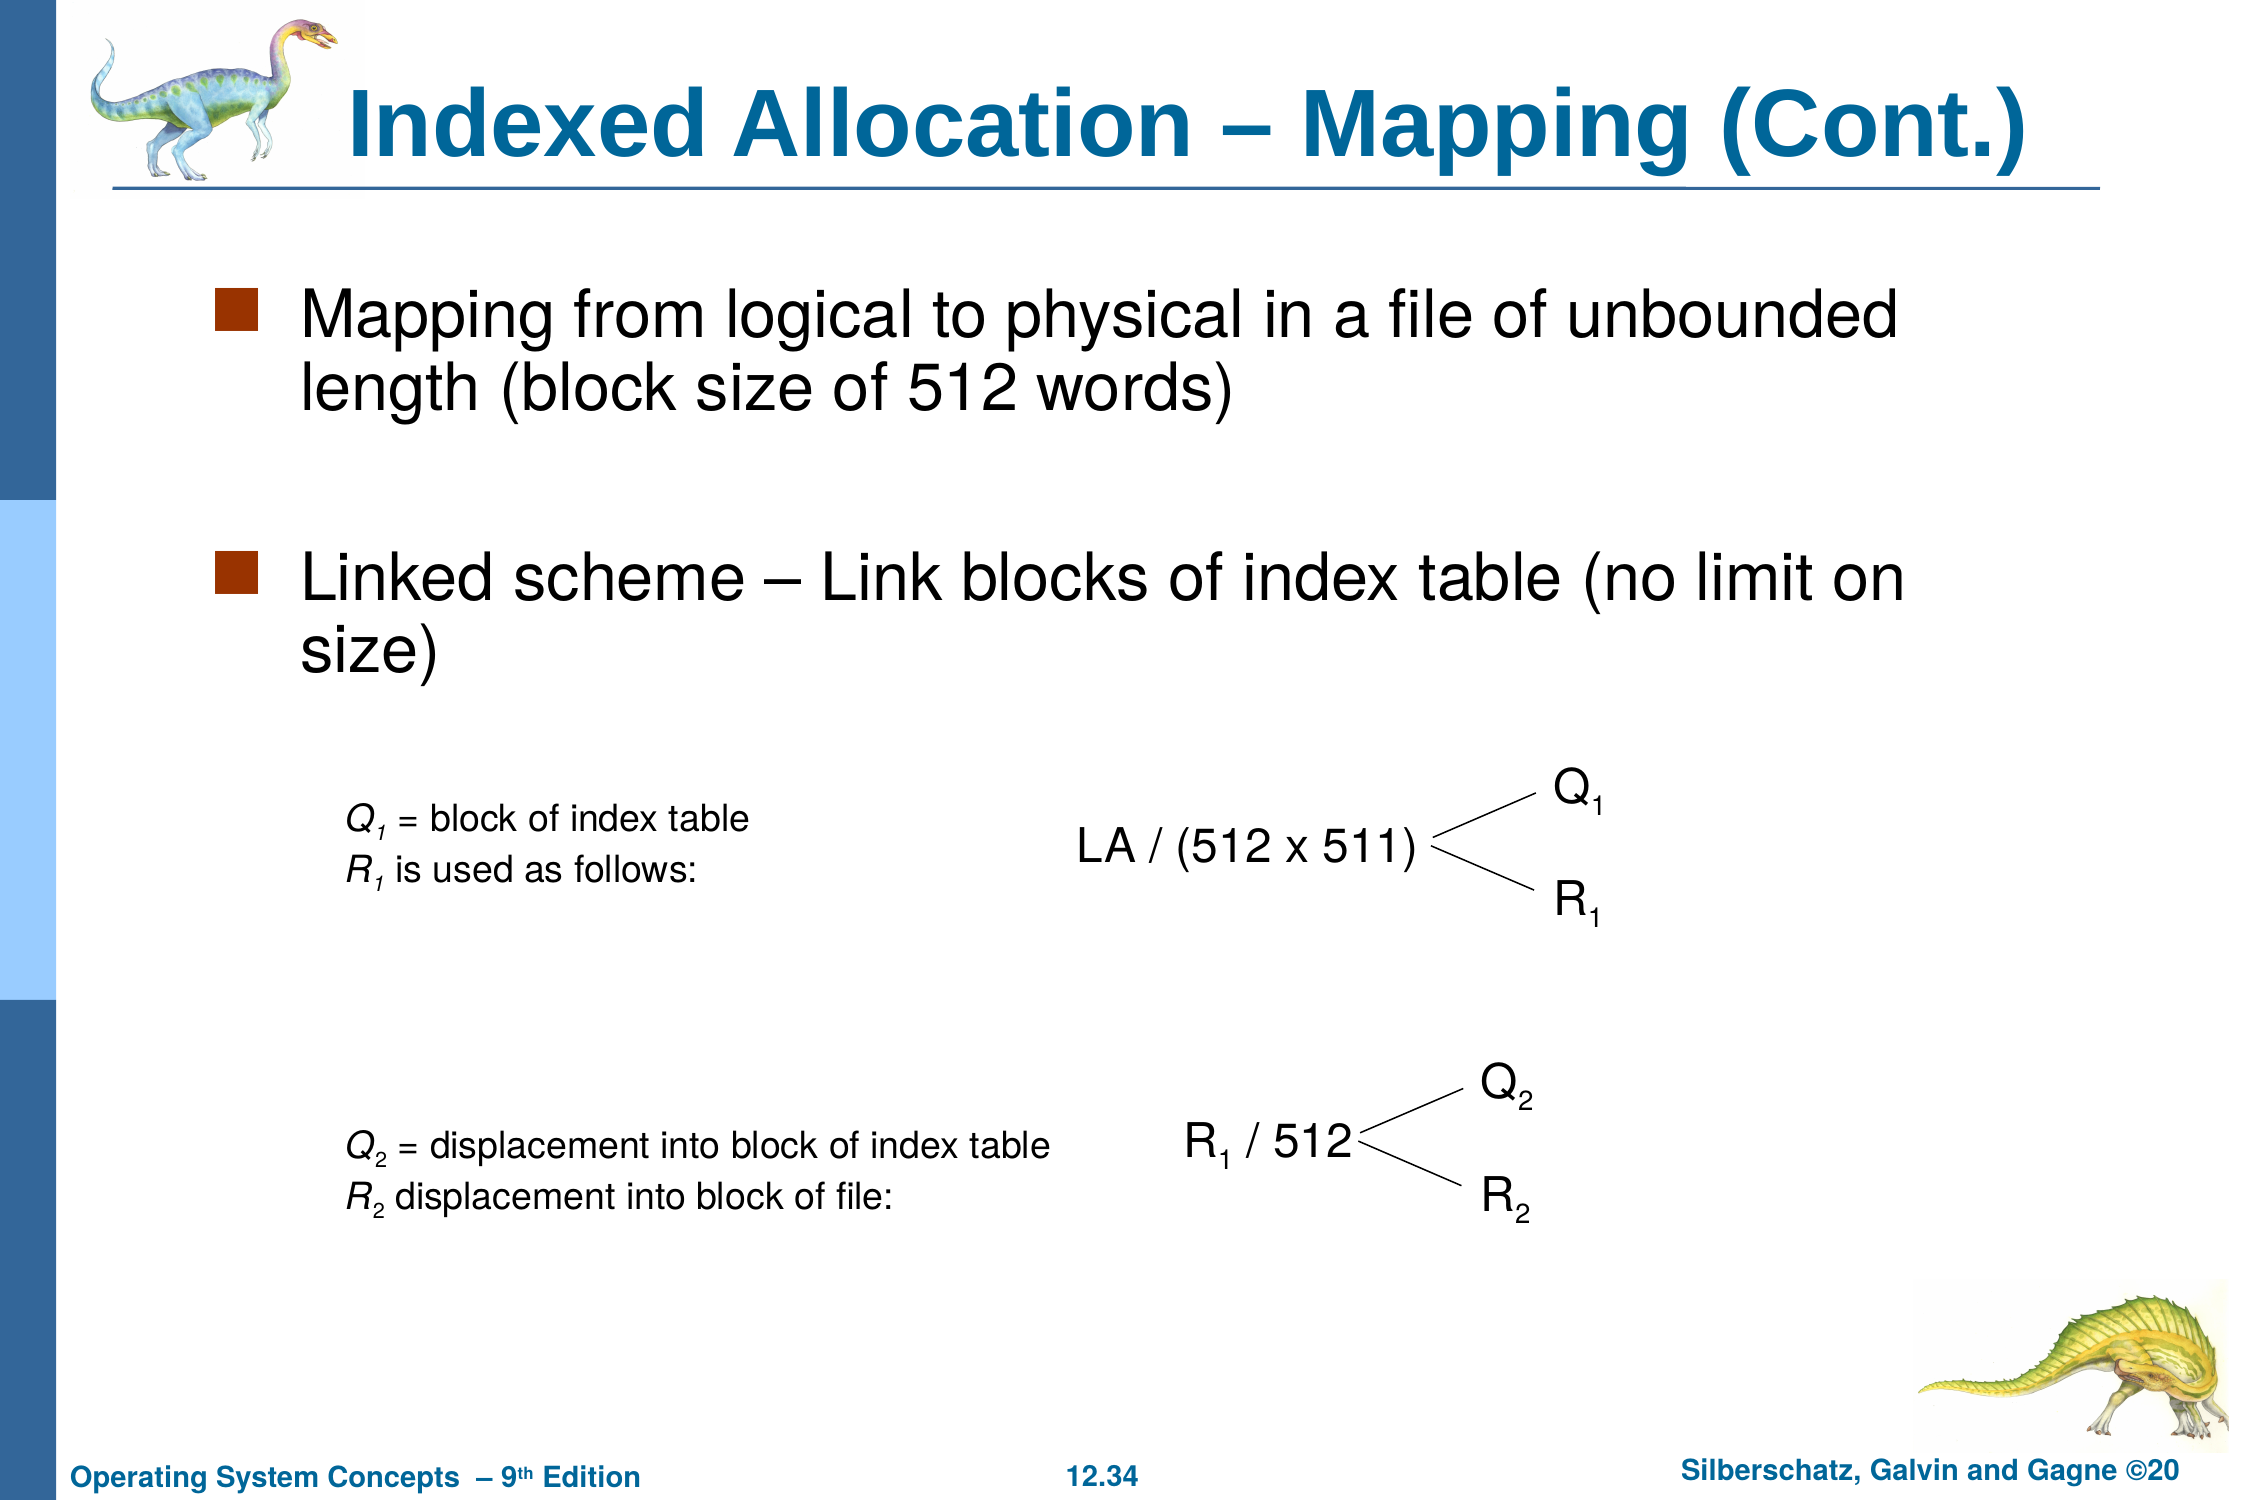

# Indexed Allocation – Mapping (Cont.)
Mapping from logical to physical in a file of unbounded length (block size of 512 words)

Linked scheme – Link blocks of index table (no limit on size)
Q1
Q1 = block of index table
R1 is used as follows:

LA / (512 x 511)

R1
Q2

R1 / 512
Q2 = displacement into block of index table
R2 displacement into block of file:

R2